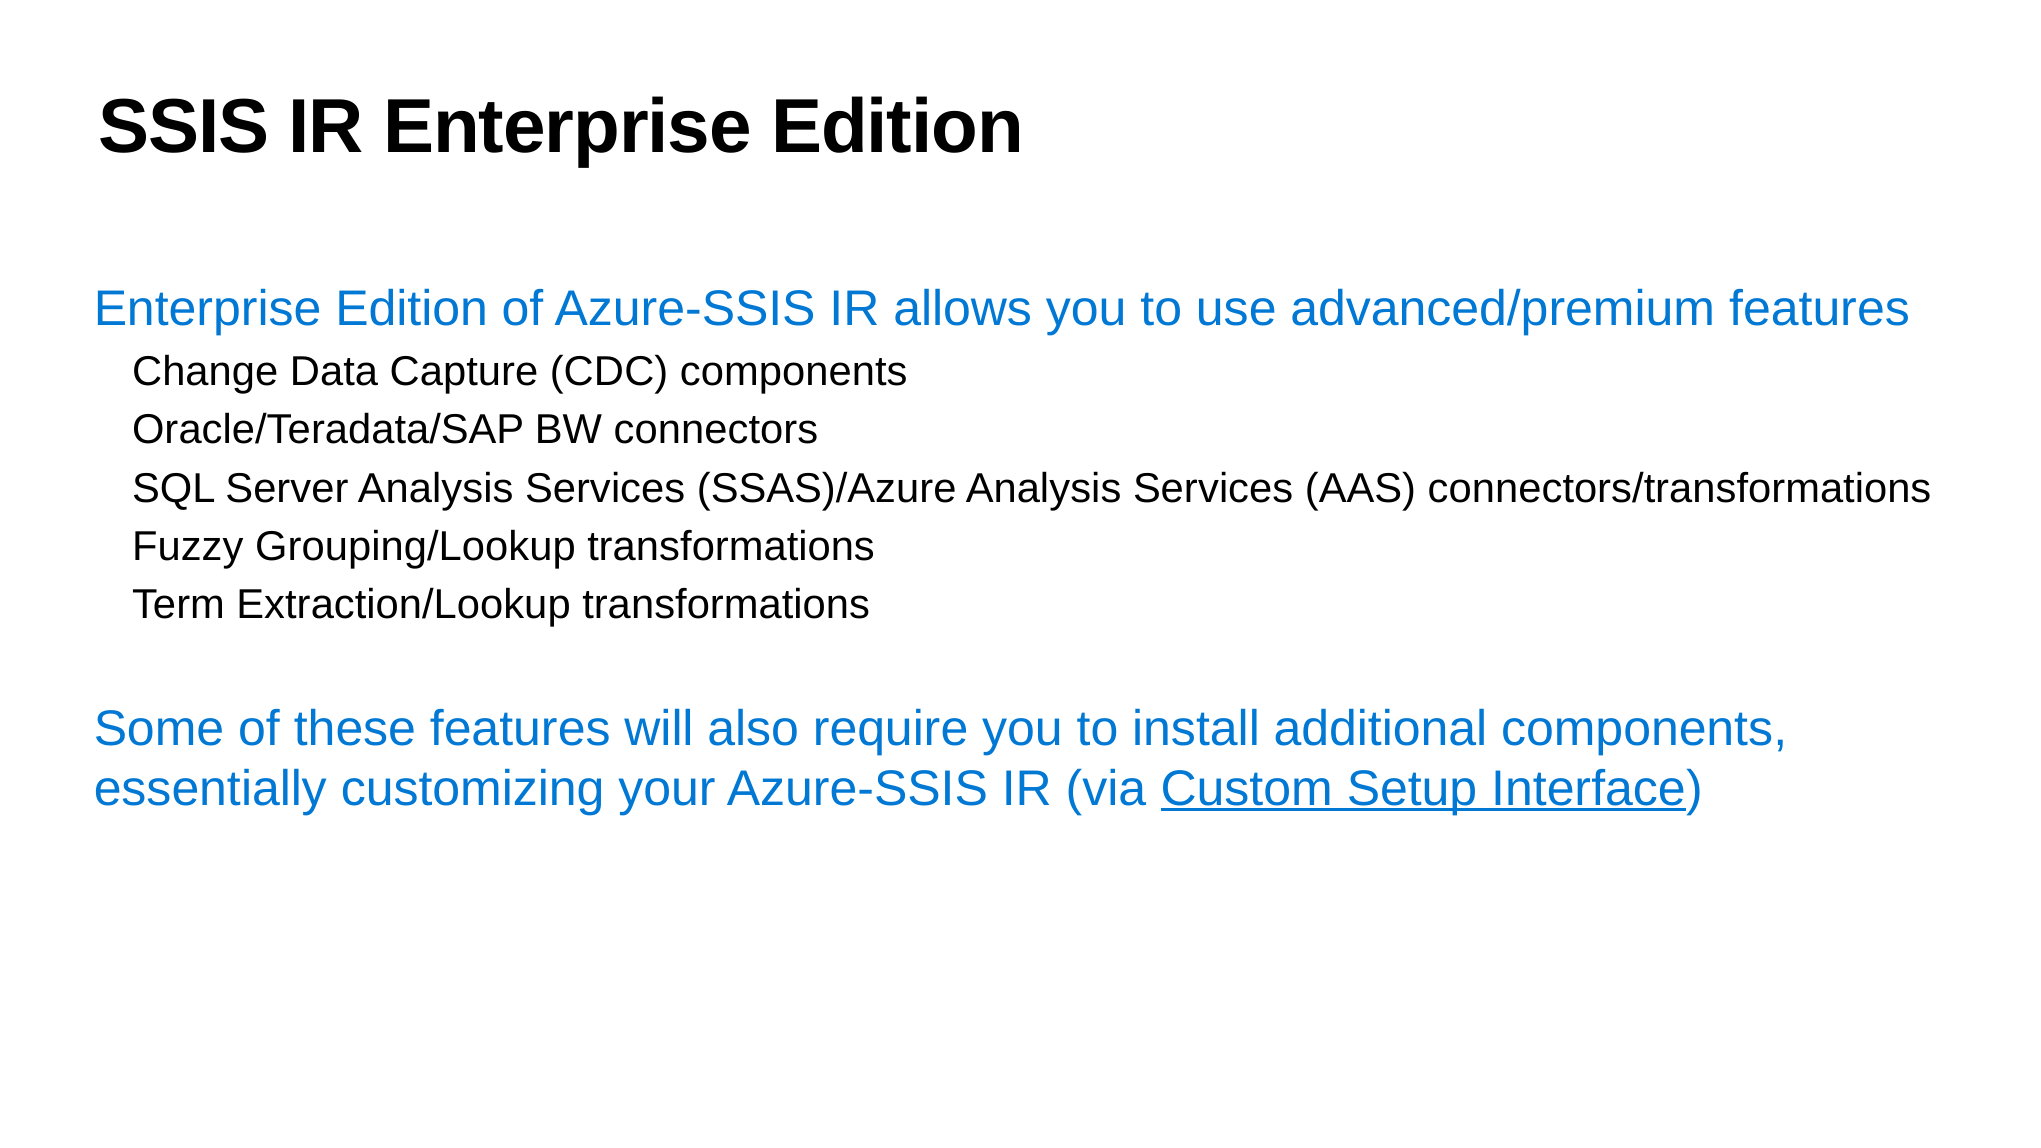

# SSIS IR Enterprise Edition
Enterprise Edition of Azure-SSIS IR allows you to use advanced/premium features
Change Data Capture (CDC) components
Oracle/Teradata/SAP BW connectors
SQL Server Analysis Services (SSAS)/Azure Analysis Services (AAS) connectors/transformations
Fuzzy Grouping/Lookup transformations
Term Extraction/Lookup transformations

Some of these features will also require you to install additional components, essentially customizing your Azure-SSIS IR (via Custom Setup Interface)